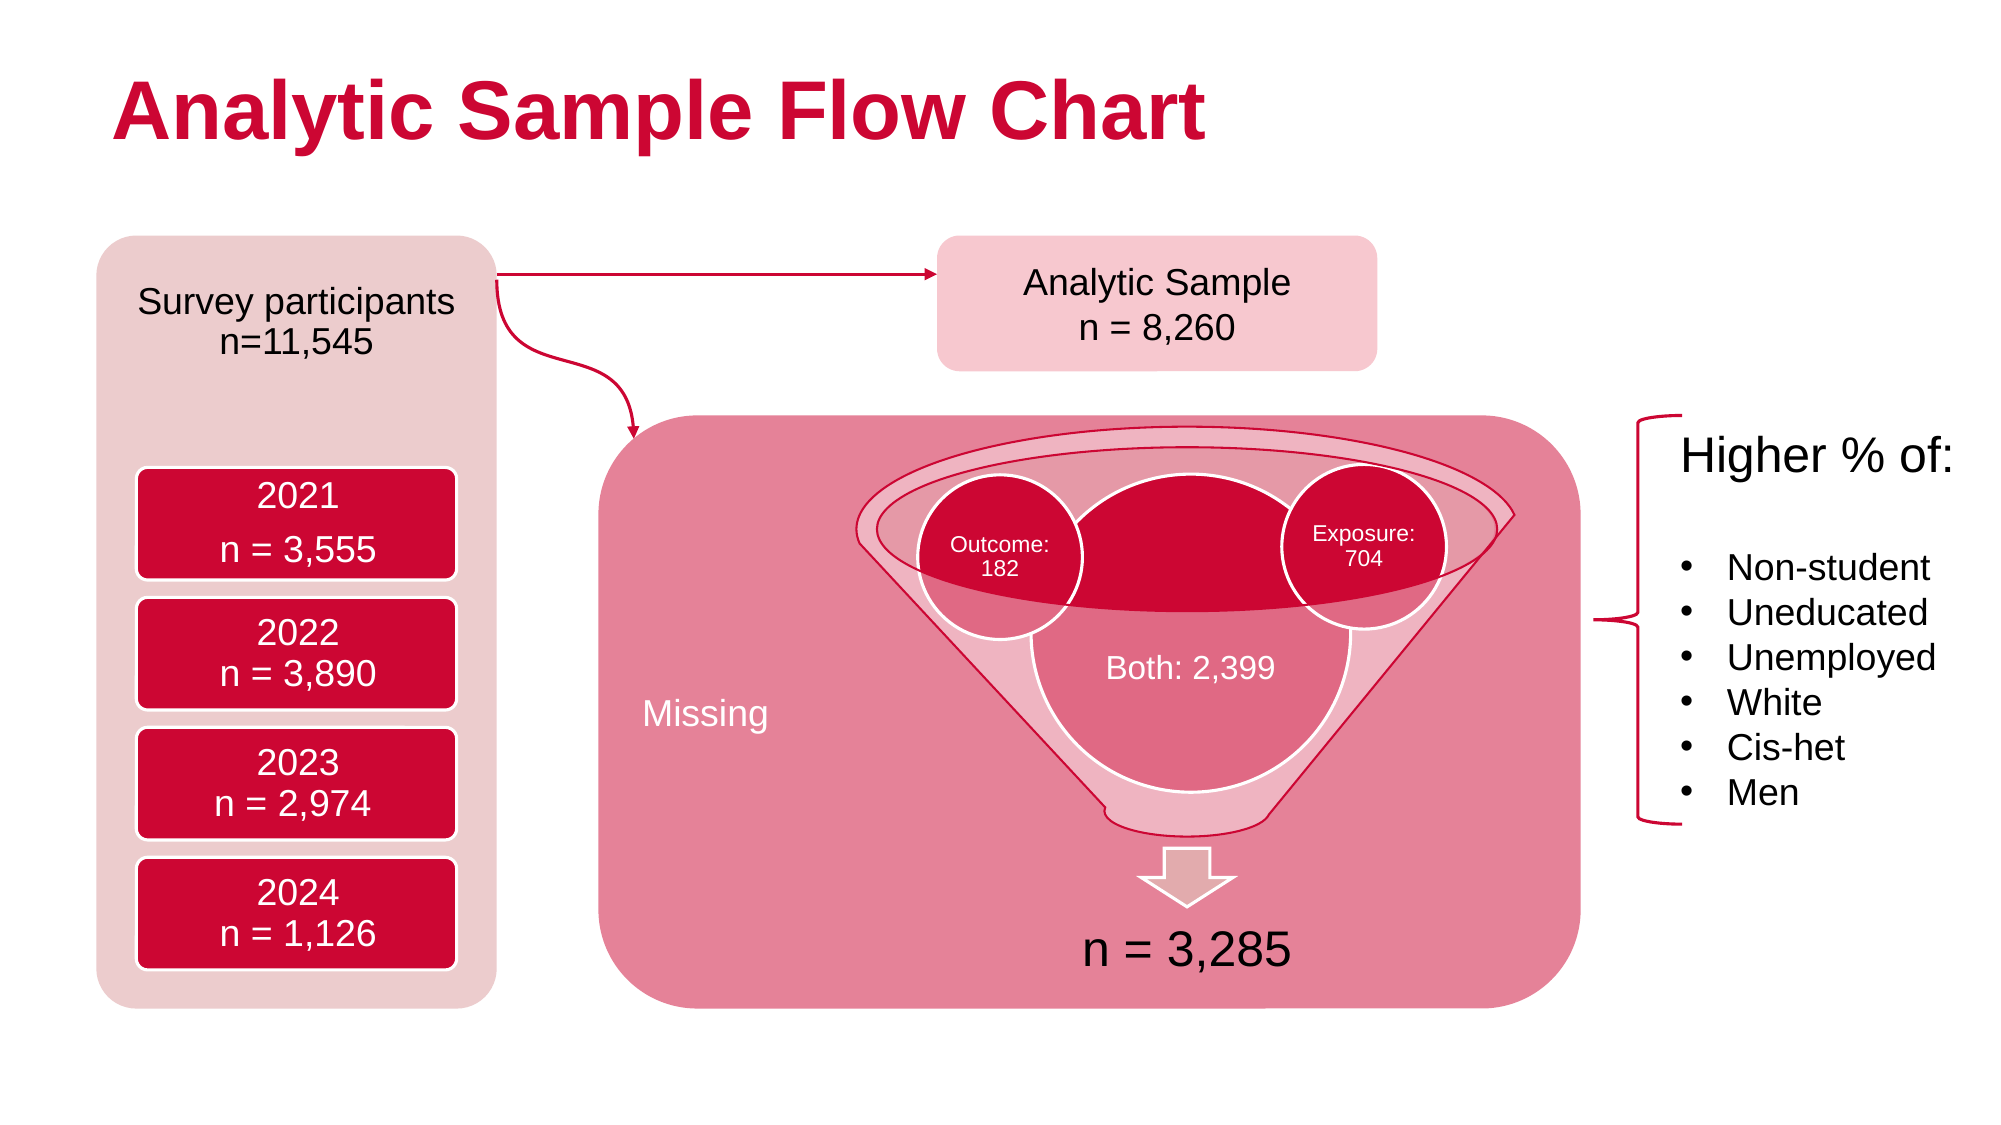

# Analytic Sample Flow Chart
Survey participants
n=11,545
2021
n = 3,555
2022
n = 3,890
2023
n = 2,974
2024
n = 1,126
Analytic Sample
n = 8,260
Missing
Higher % of:
Non-student
Uneducated
Unemployed
White
Cis-het
Men

n = 3,285
Both: 2,399
Outcome: 182
Exposure: 704